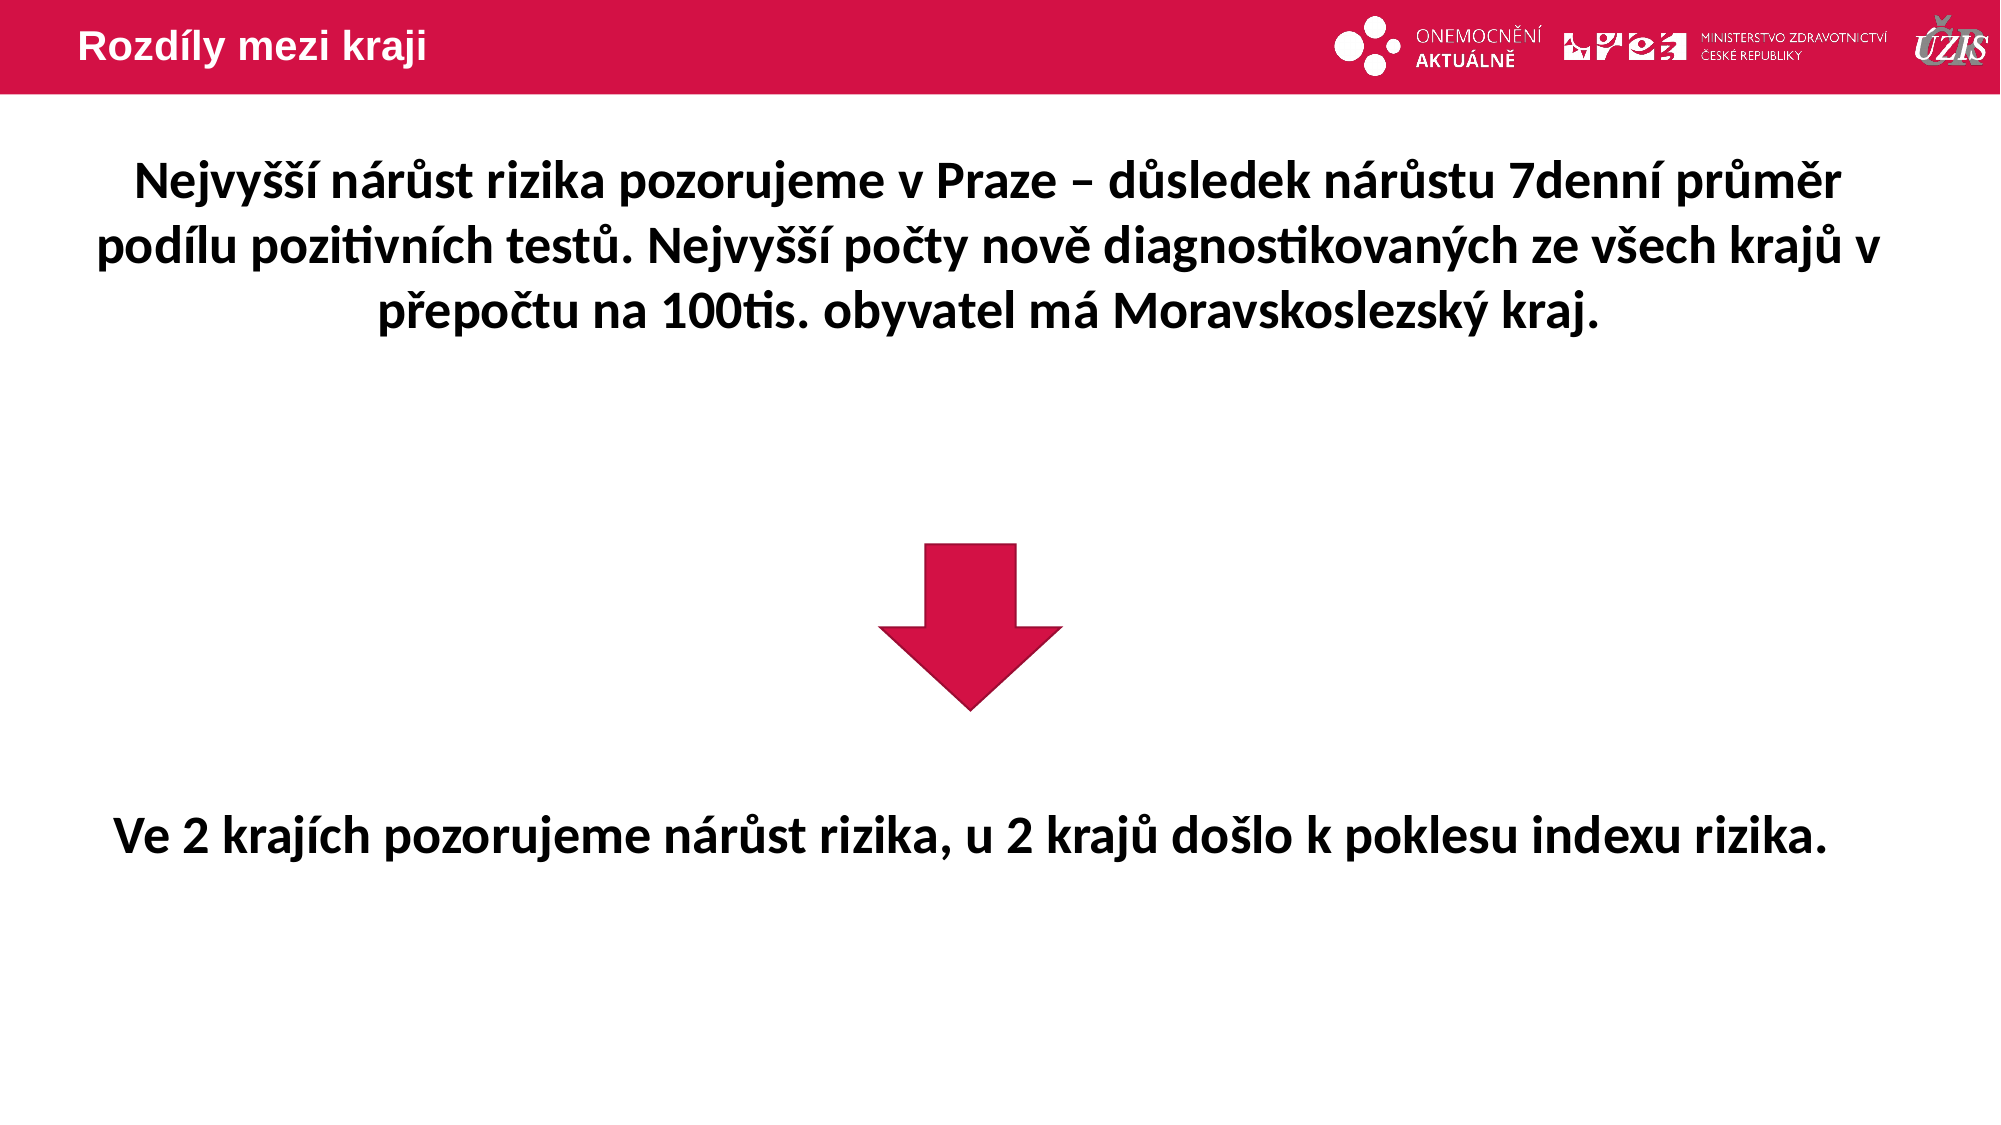

# Rozdíly mezi kraji
Nejvyšší nárůst rizika pozorujeme v Praze – důsledek nárůstu 7denní průměr podílu pozitivních testů. Nejvyšší počty nově diagnostikovaných ze všech krajů v přepočtu na 100tis. obyvatel má Moravskoslezský kraj.

Ve 2 krajích pozorujeme nárůst rizika, u 2 krajů došlo k poklesu indexu rizika.